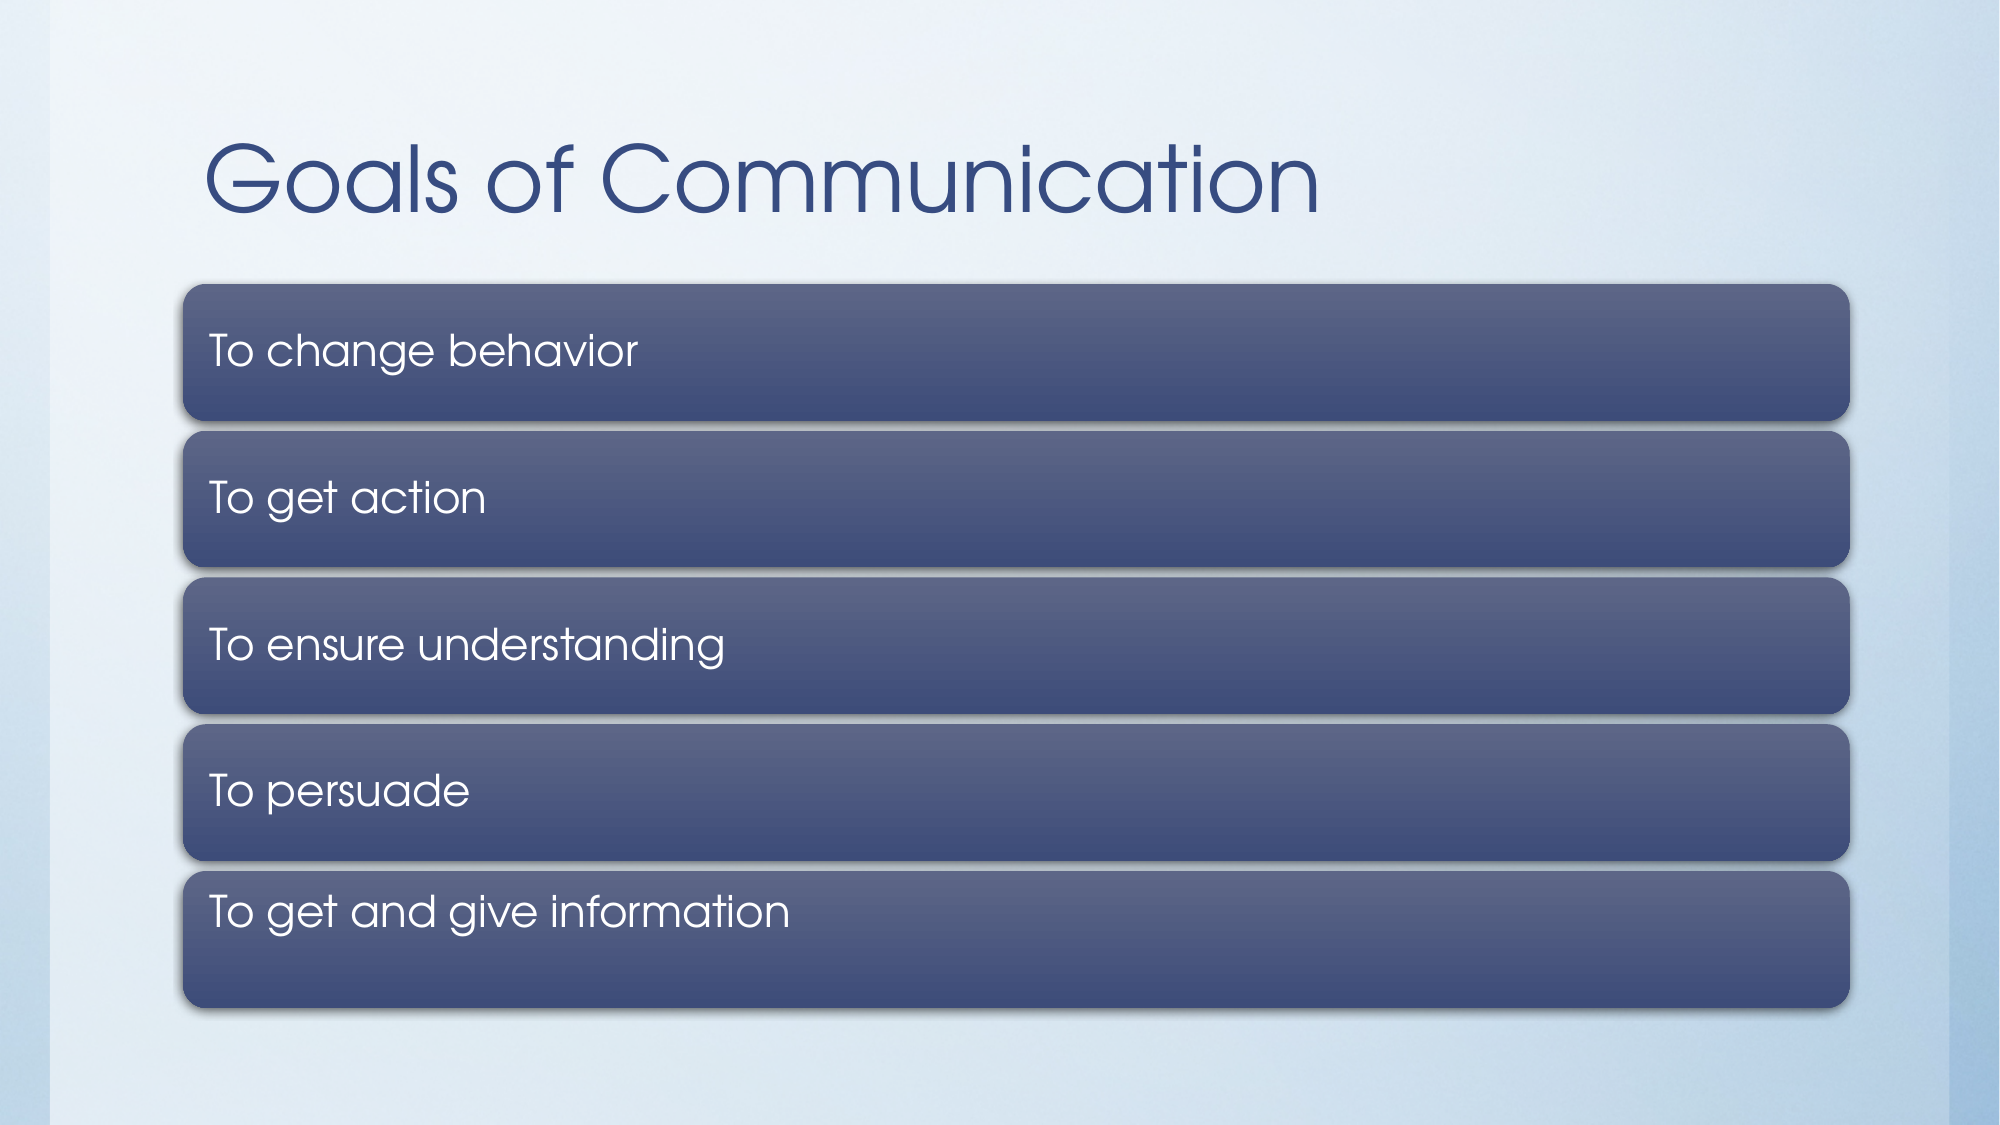

# Goals of Communication
To change behavior
To get action
To ensure understanding
To persuade
To get and give information